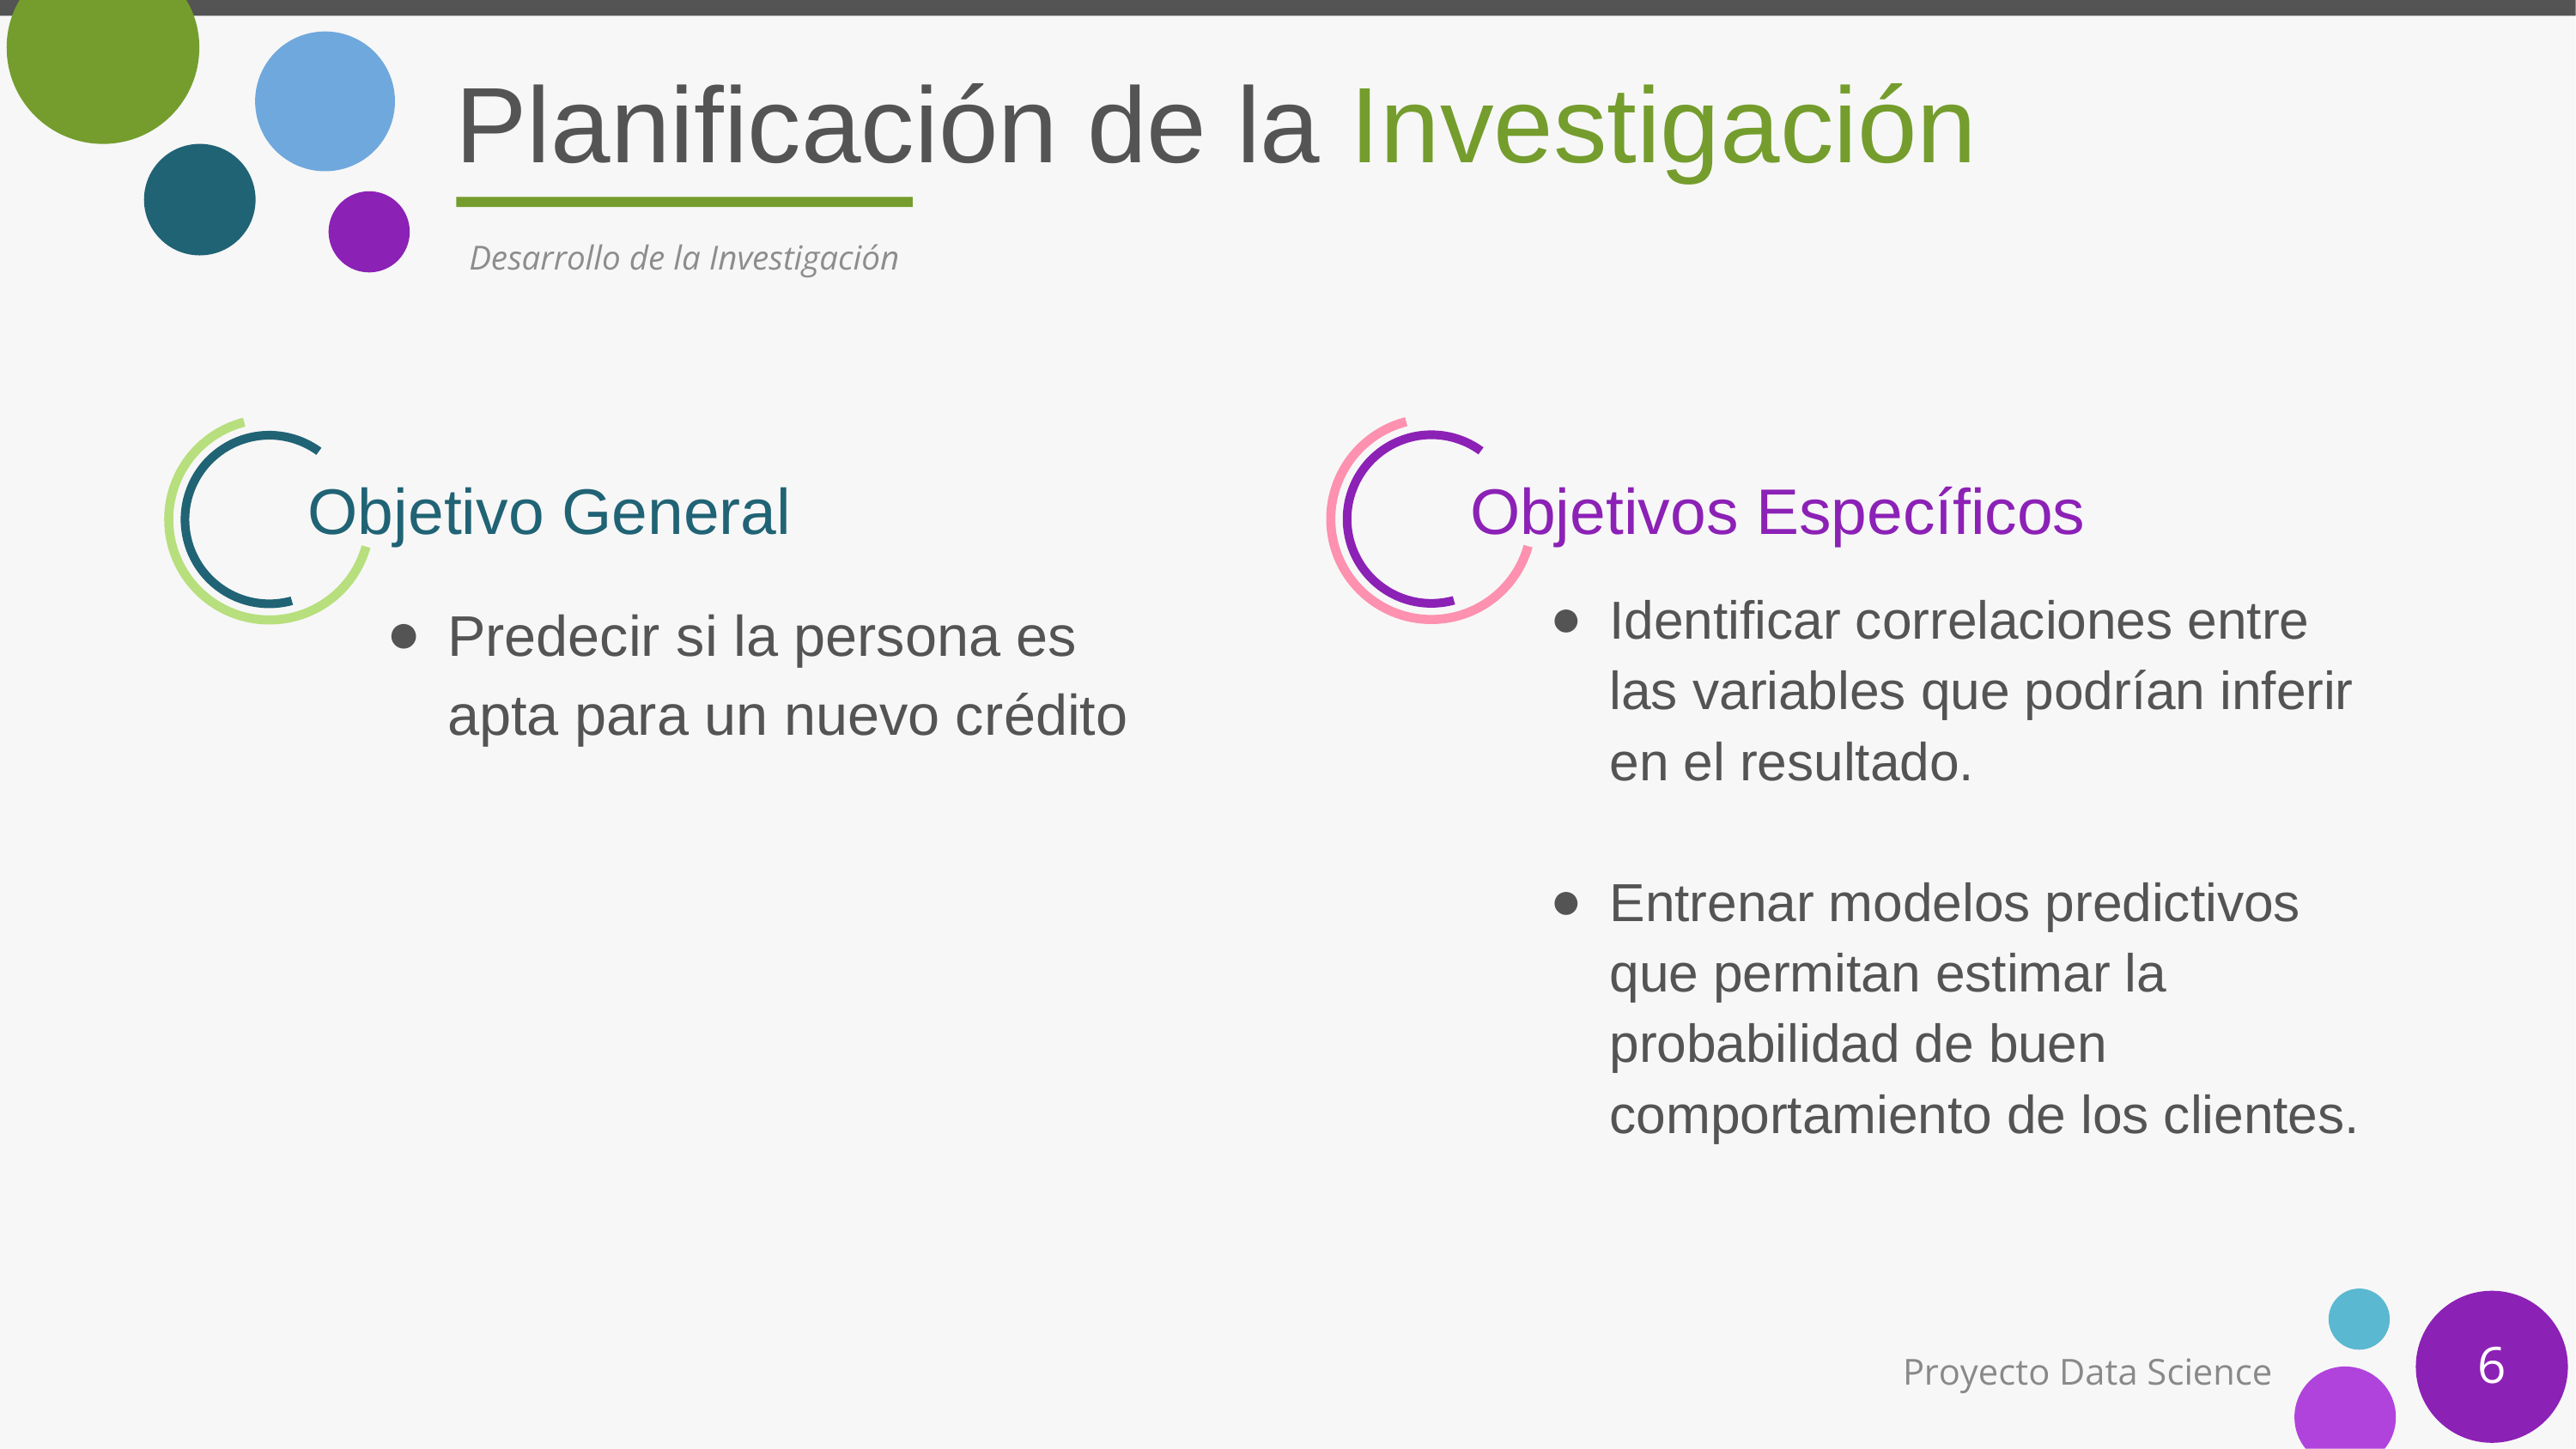

# Planificación de la Investigación
Desarrollo de la Investigación
Objetivos Específicos
Objetivo General

Identificar correlaciones entre las variables que podrían inferir en el resultado.

Entrenar modelos predictivos que permitan estimar la probabilidad de buen comportamiento de los clientes.

Predecir si la persona es apta para un nuevo crédito
6
Proyecto Data Science